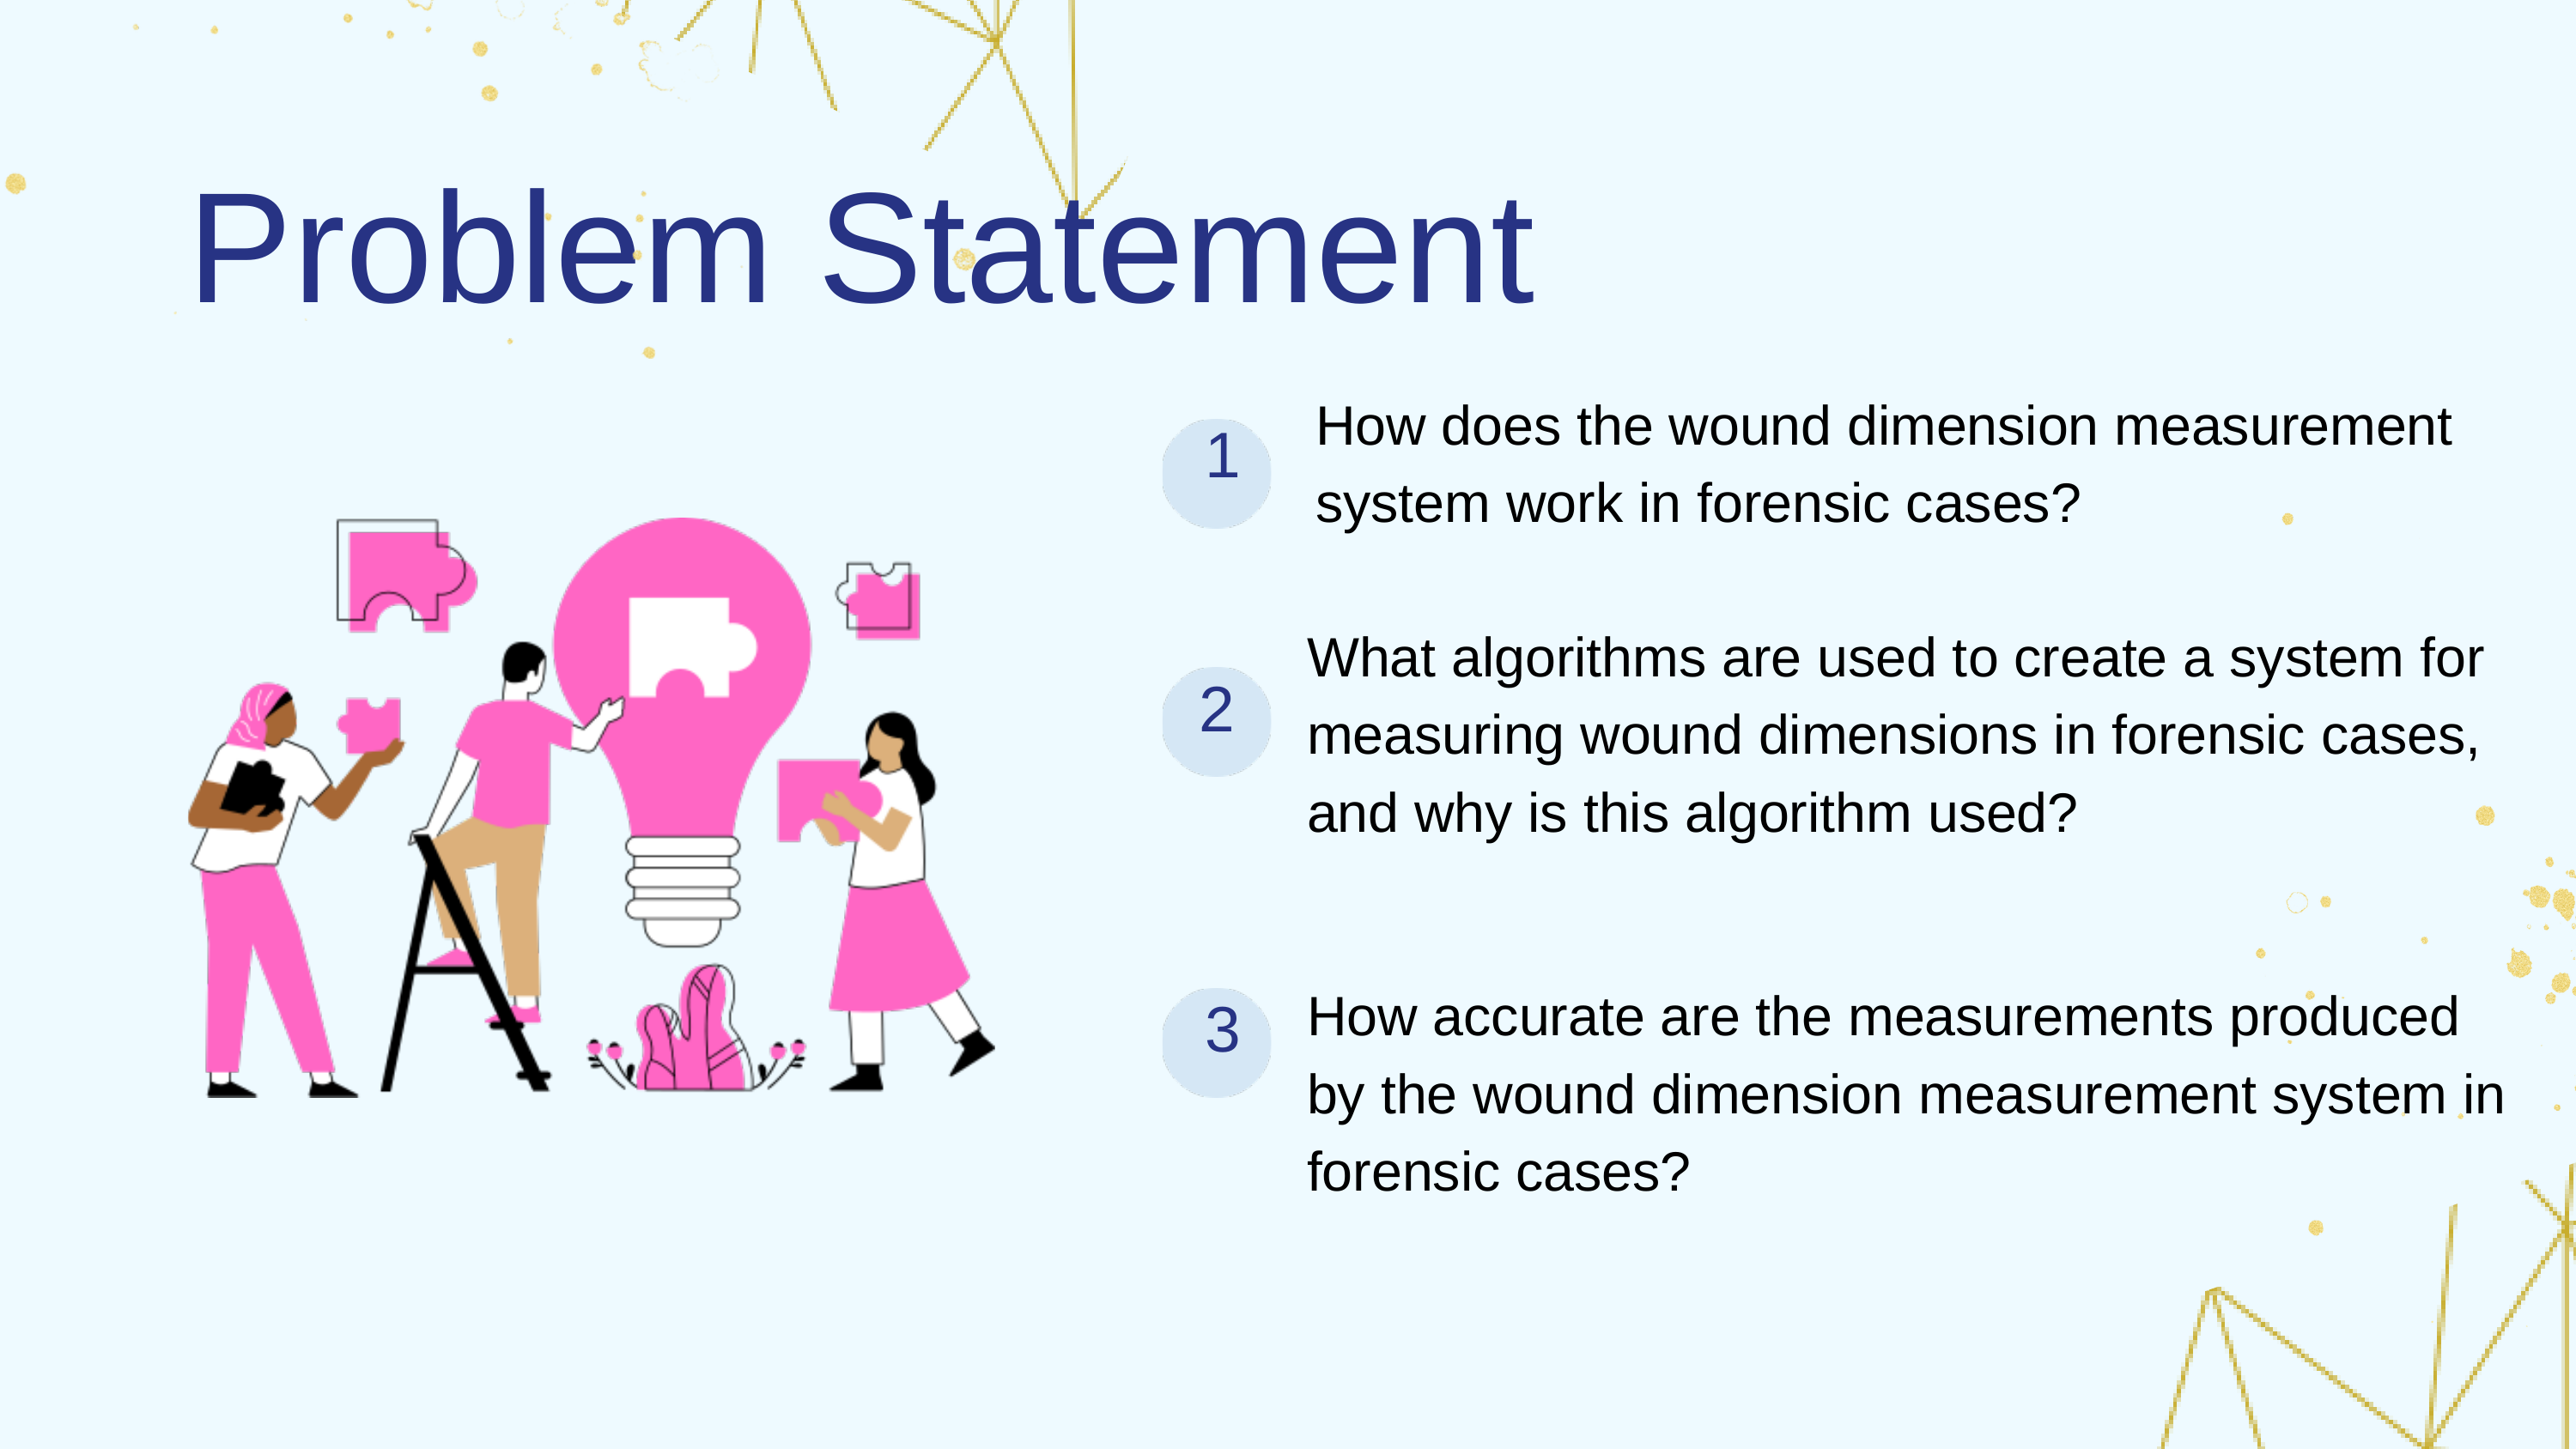

Problem Statement
How does the wound dimension measurement system work in forensic cases?
1

What algorithms are used to create a system for measuring wound dimensions in forensic cases, and why is this algorithm used?
2

3
How accurate are the measurements produced by the wound dimension measurement system in forensic cases?